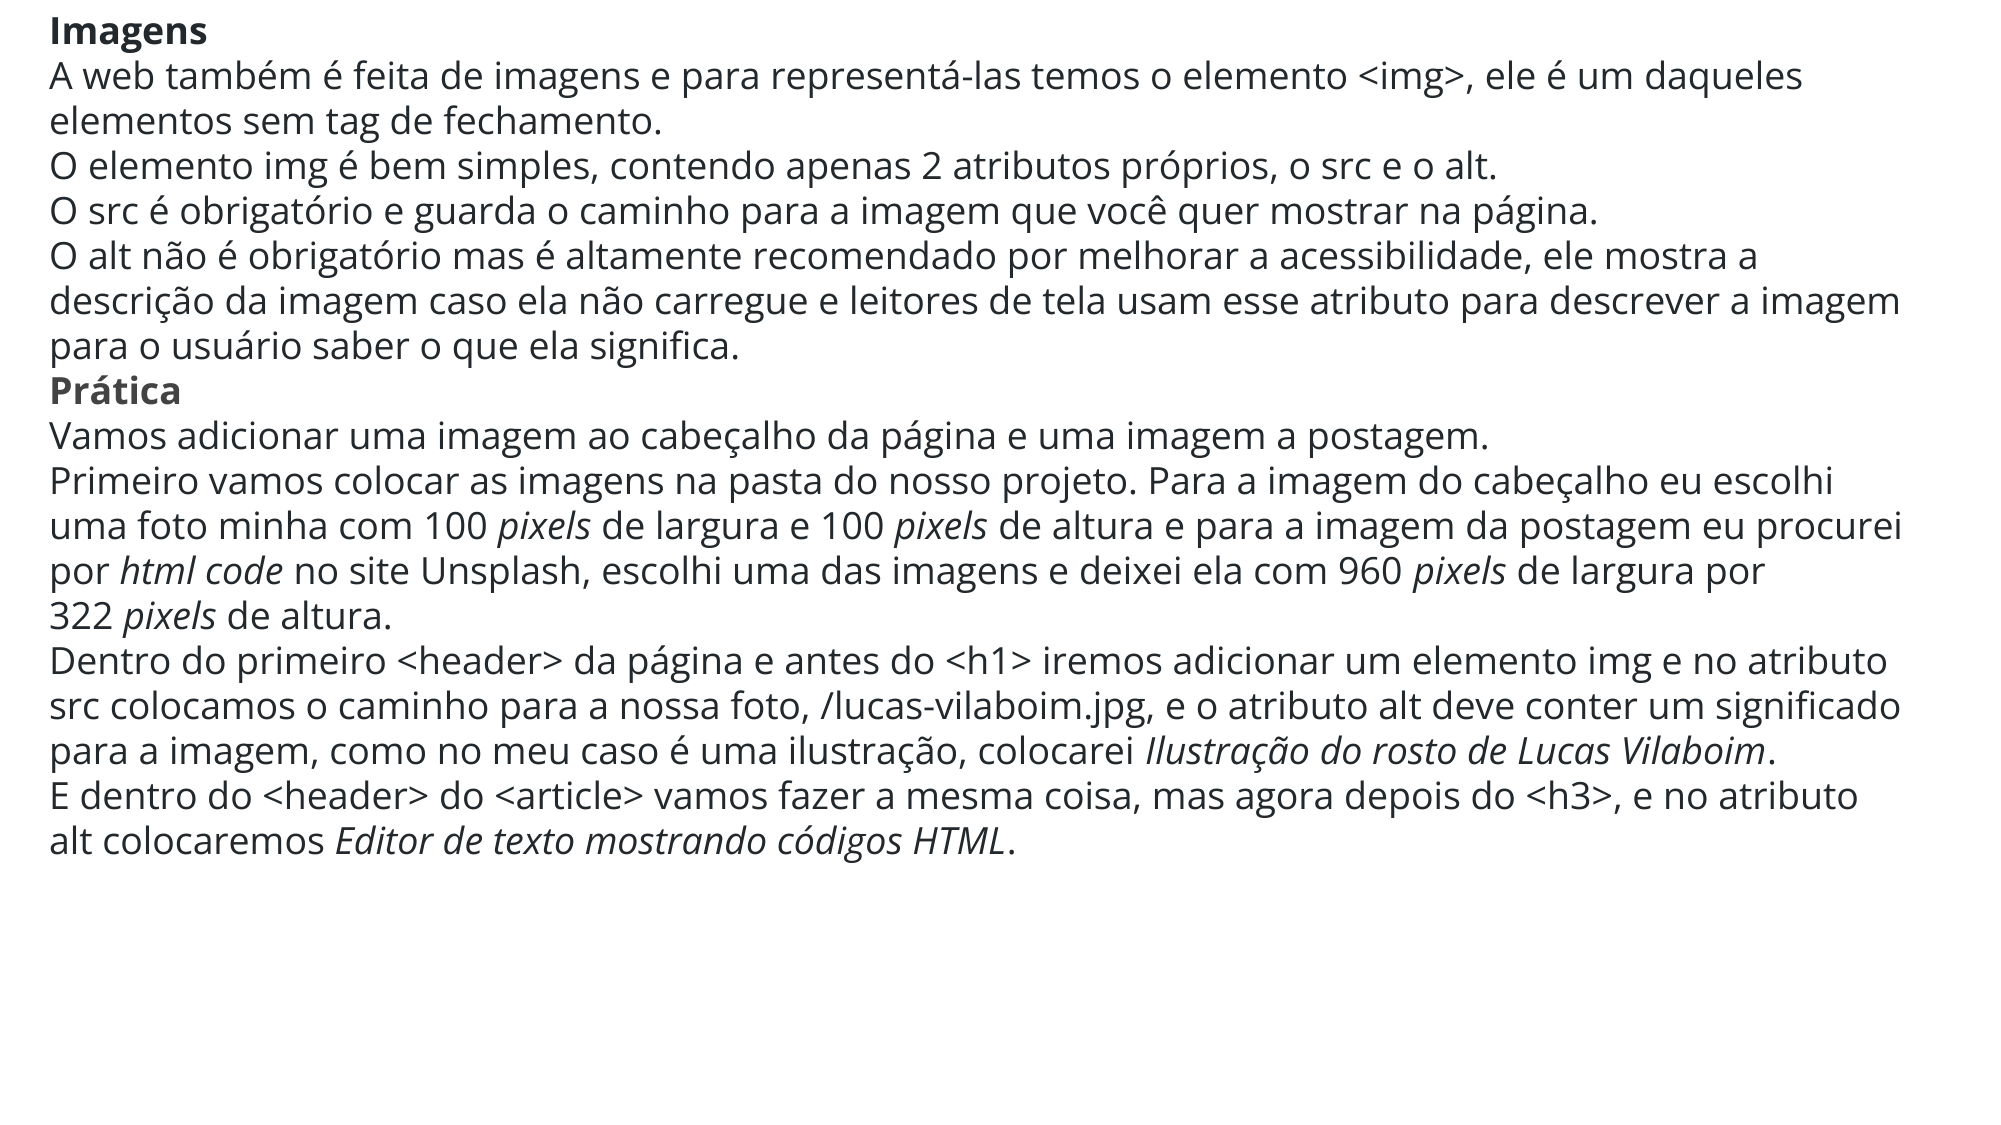

Imagens
A web também é feita de imagens e para representá-las temos o elemento <img>, ele é um daqueles elementos sem tag de fechamento.
O elemento img é bem simples, contendo apenas 2 atributos próprios, o src e o alt.
O src é obrigatório e guarda o caminho para a imagem que você quer mostrar na página.
O alt não é obrigatório mas é altamente recomendado por melhorar a acessibilidade, ele mostra a descrição da imagem caso ela não carregue e leitores de tela usam esse atributo para descrever a imagem para o usuário saber o que ela significa.
Prática
Vamos adicionar uma imagem ao cabeçalho da página e uma imagem a postagem.
Primeiro vamos colocar as imagens na pasta do nosso projeto. Para a imagem do cabeçalho eu escolhi uma foto minha com 100 pixels de largura e 100 pixels de altura e para a imagem da postagem eu procurei por html code no site Unsplash, escolhi uma das imagens e deixei ela com 960 pixels de largura por 322 pixels de altura.
Dentro do primeiro <header> da página e antes do <h1> iremos adicionar um elemento img e no atributo src colocamos o caminho para a nossa foto, /lucas-vilaboim.jpg, e o atributo alt deve conter um significado para a imagem, como no meu caso é uma ilustração, colocarei Ilustração do rosto de Lucas Vilaboim.
E dentro do <header> do <article> vamos fazer a mesma coisa, mas agora depois do <h3>, e no atributo alt colocaremos Editor de texto mostrando códigos HTML.